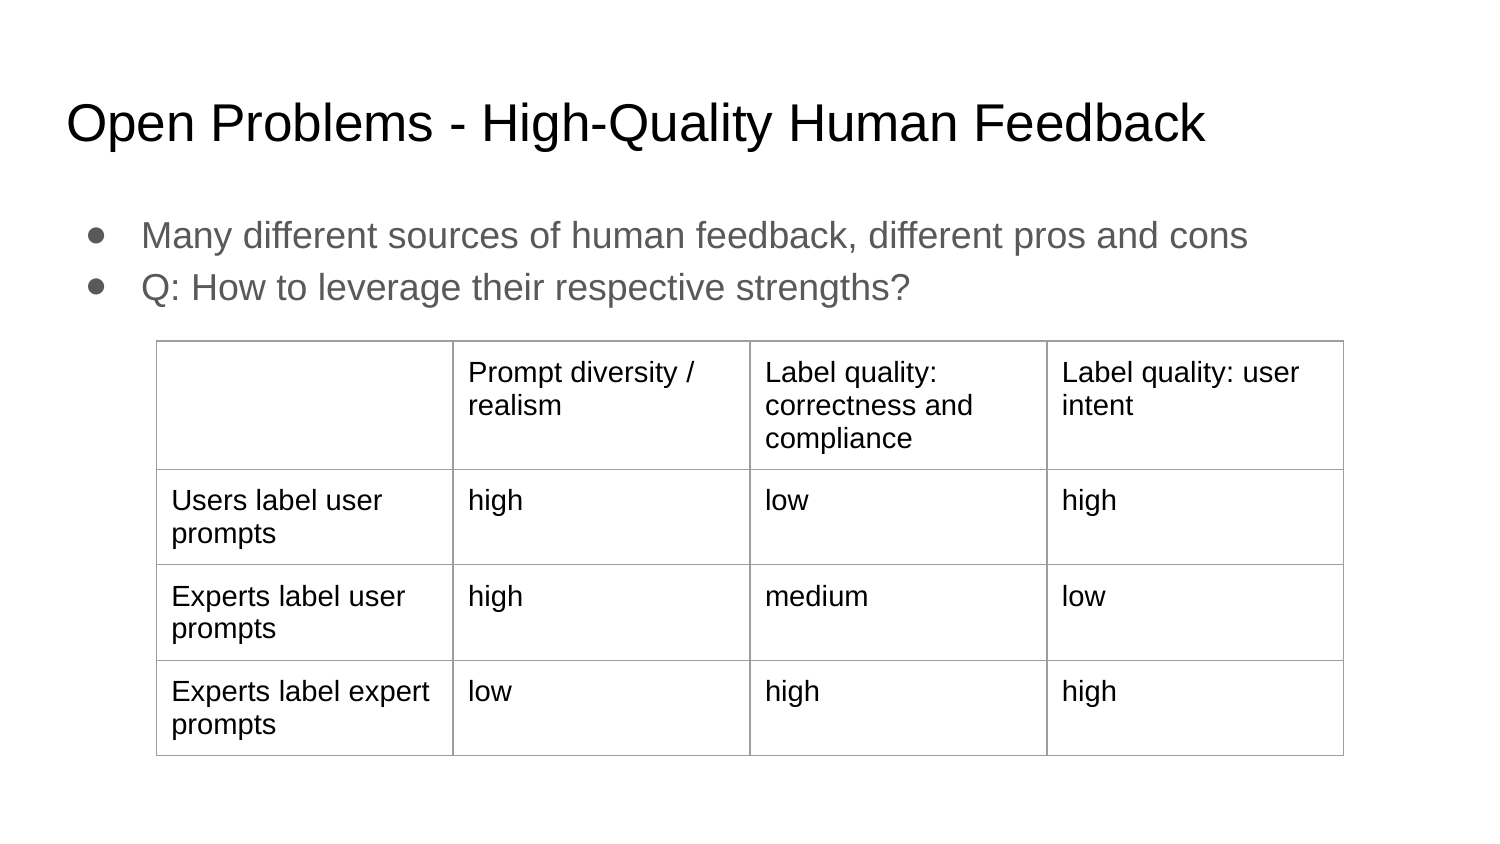

# Open Problems - High-Quality Human Feedback

Many different sources of human feedback, different pros and cons
Q: How to leverage their respective strengths?

|  | Prompt diversity / realism | Label quality: correctness and compliance | Label quality: user intent |
| --- | --- | --- | --- |
| Users label user prompts | high | low | high |
| Experts label user prompts | high | medium | low |
| Experts label expert prompts | low | high | high |